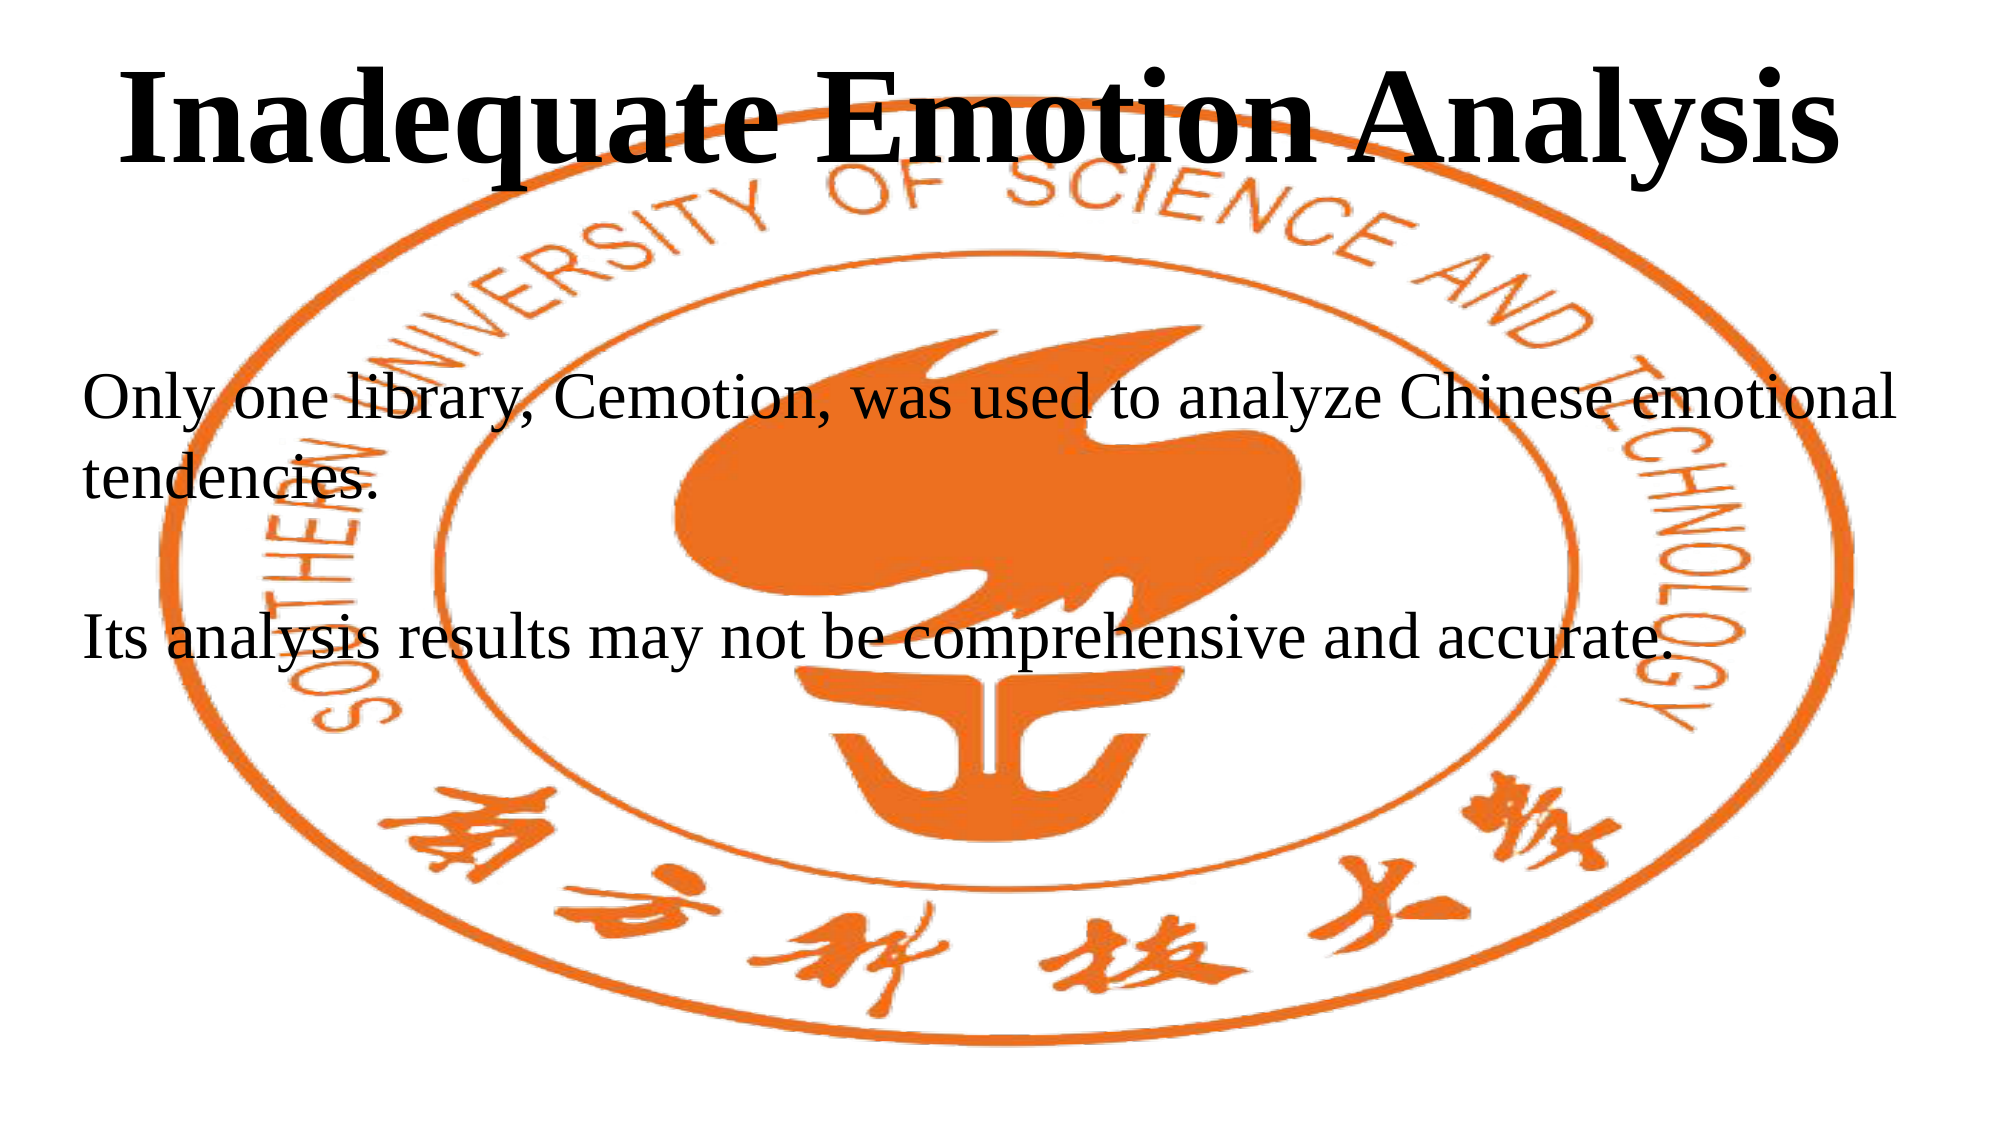

Inadequate Emotion Analysis

Only one library, Cemotion, was used to analyze Chinese emotional tendencies.

Its analysis results may not be comprehensive and accurate.